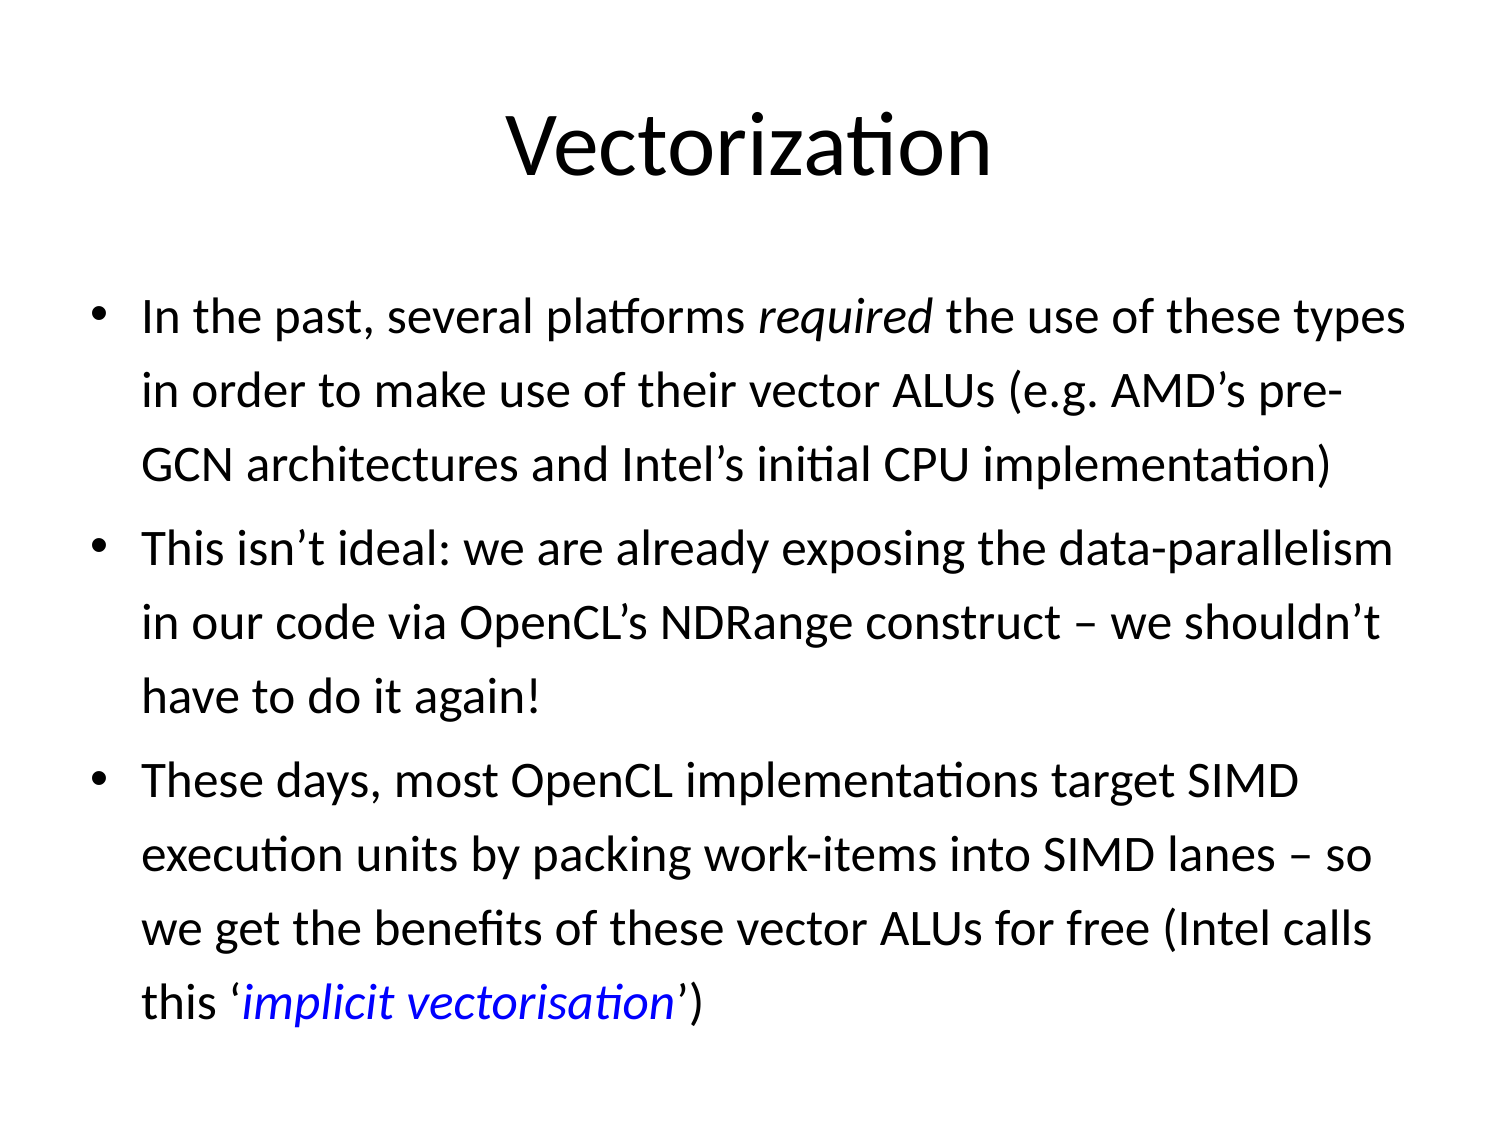

# Vectorization
In the past, several platforms required the use of these types in order to make use of their vector ALUs (e.g. AMD’s pre-GCN architectures and Intel’s initial CPU implementation)
This isn’t ideal: we are already exposing the data-parallelism in our code via OpenCL’s NDRange construct – we shouldn’t have to do it again!
These days, most OpenCL implementations target SIMD execution units by packing work-items into SIMD lanes – so we get the benefits of these vector ALUs for free (Intel calls this ‘implicit vectorisation’)